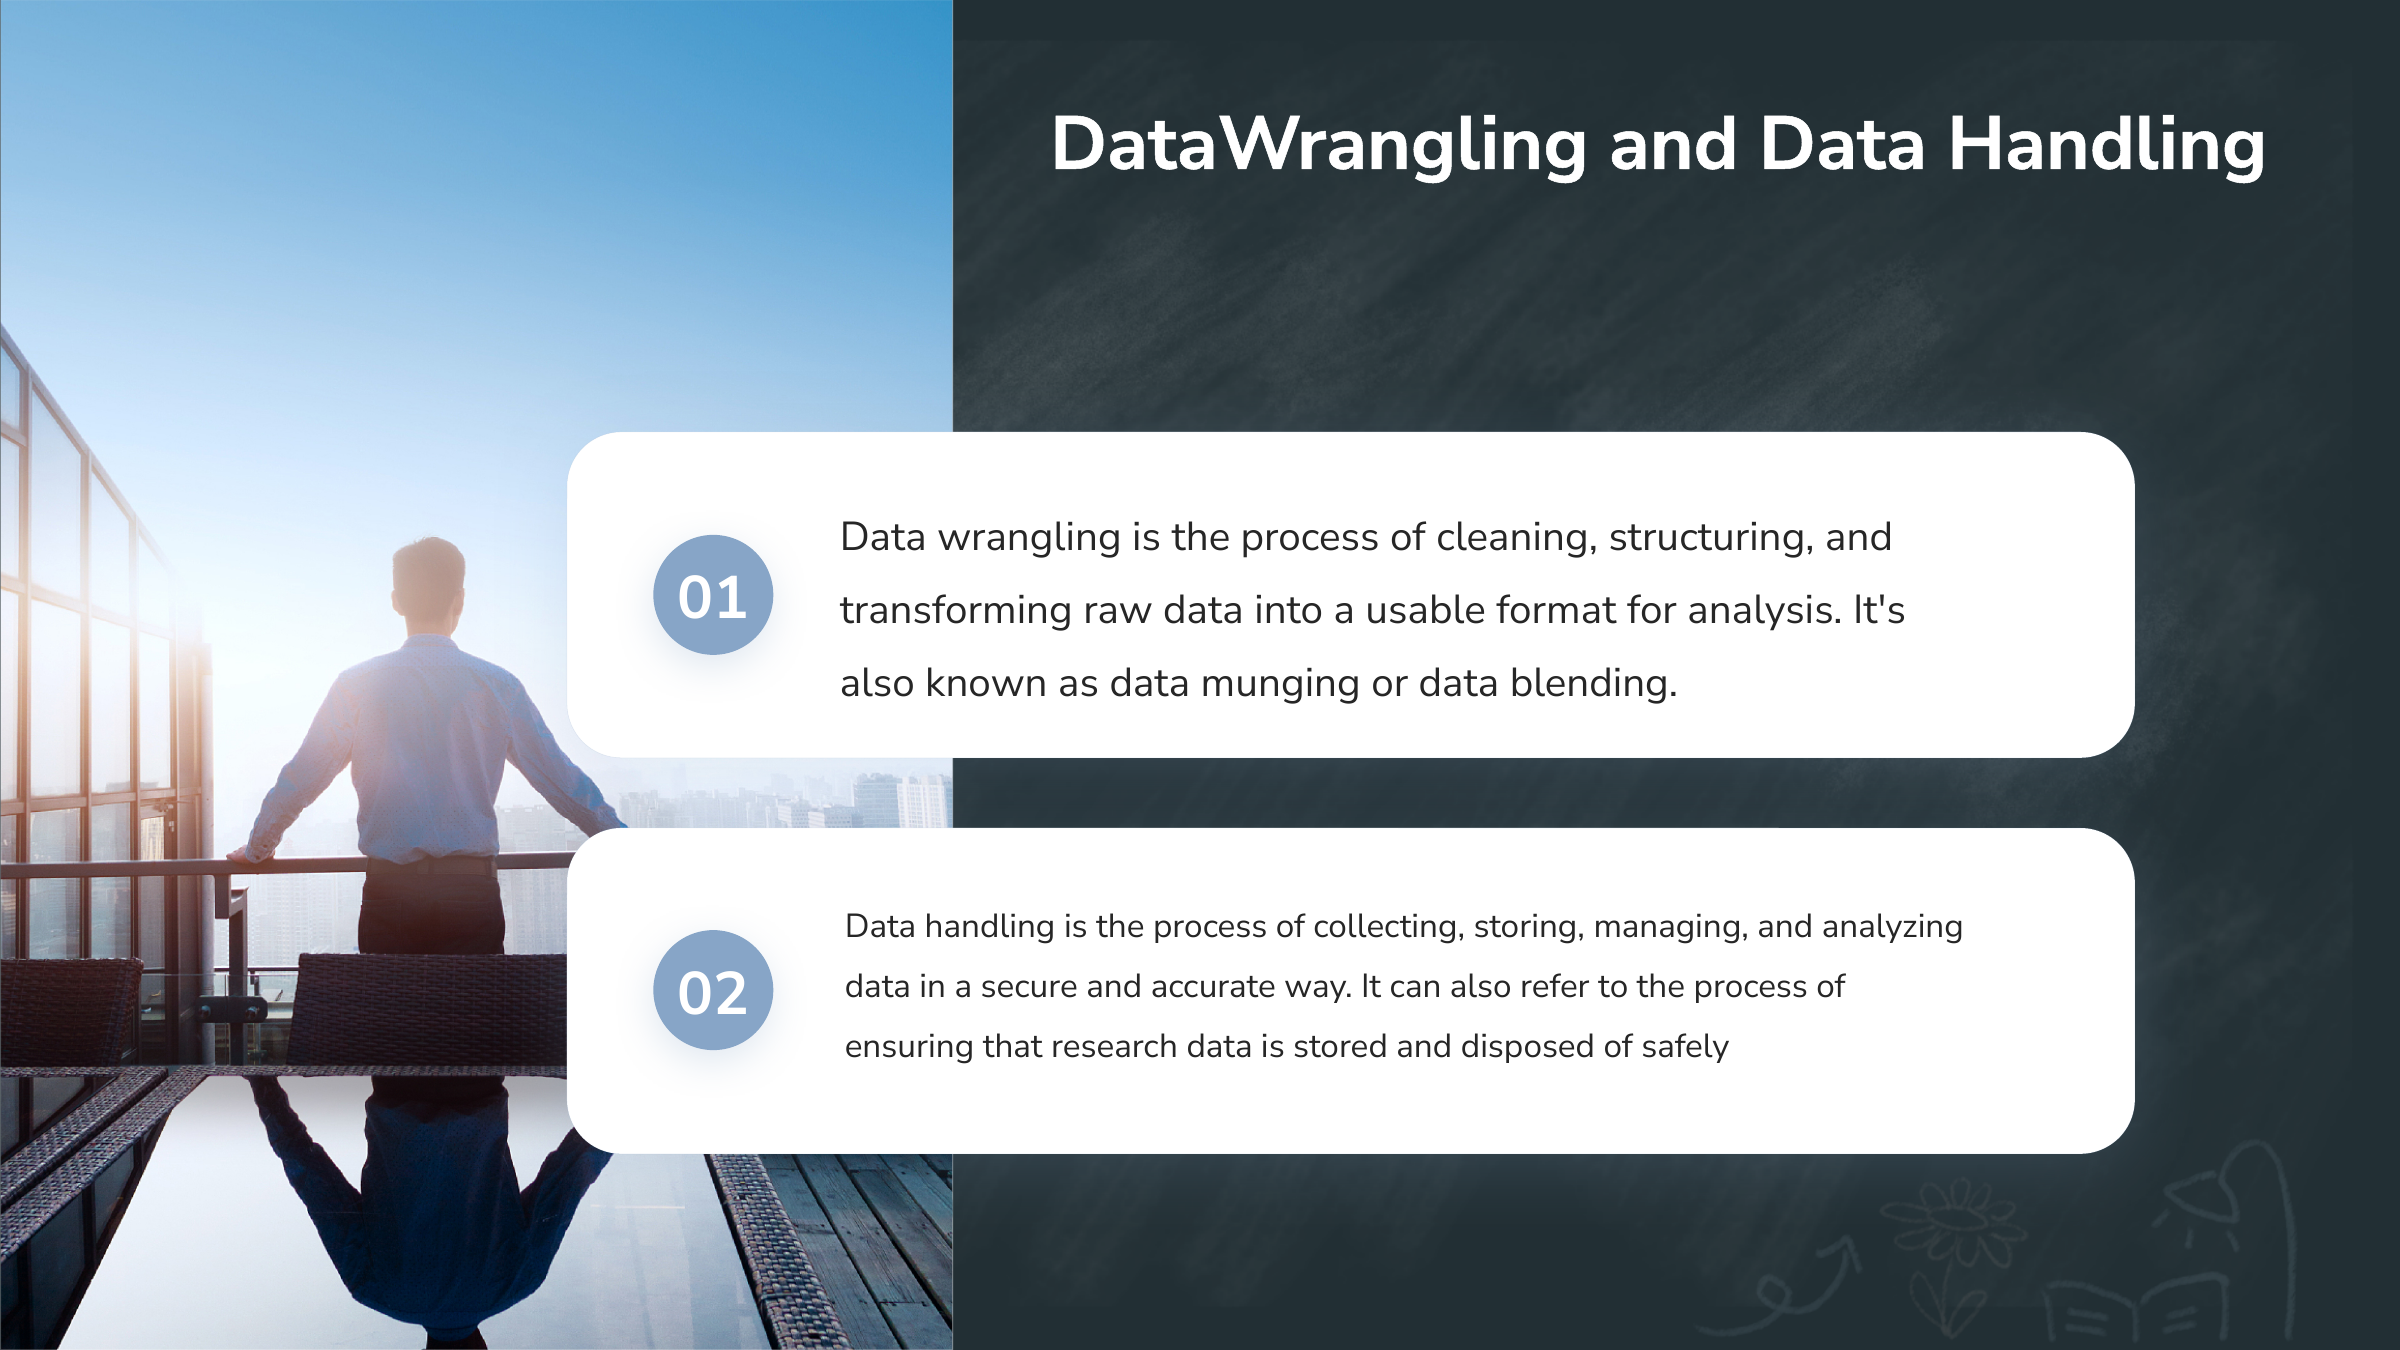

DataWrangling and Data Handling

Data wrangling is the process of cleaning, structuring, and transforming raw data into a usable format for analysis. It's also known as data munging or data blending.

01

Data handling is the process of collecting, storing, managing, and analyzing data in a secure and accurate way. It can also refer to the process of ensuring that research data is stored and disposed of safely
02